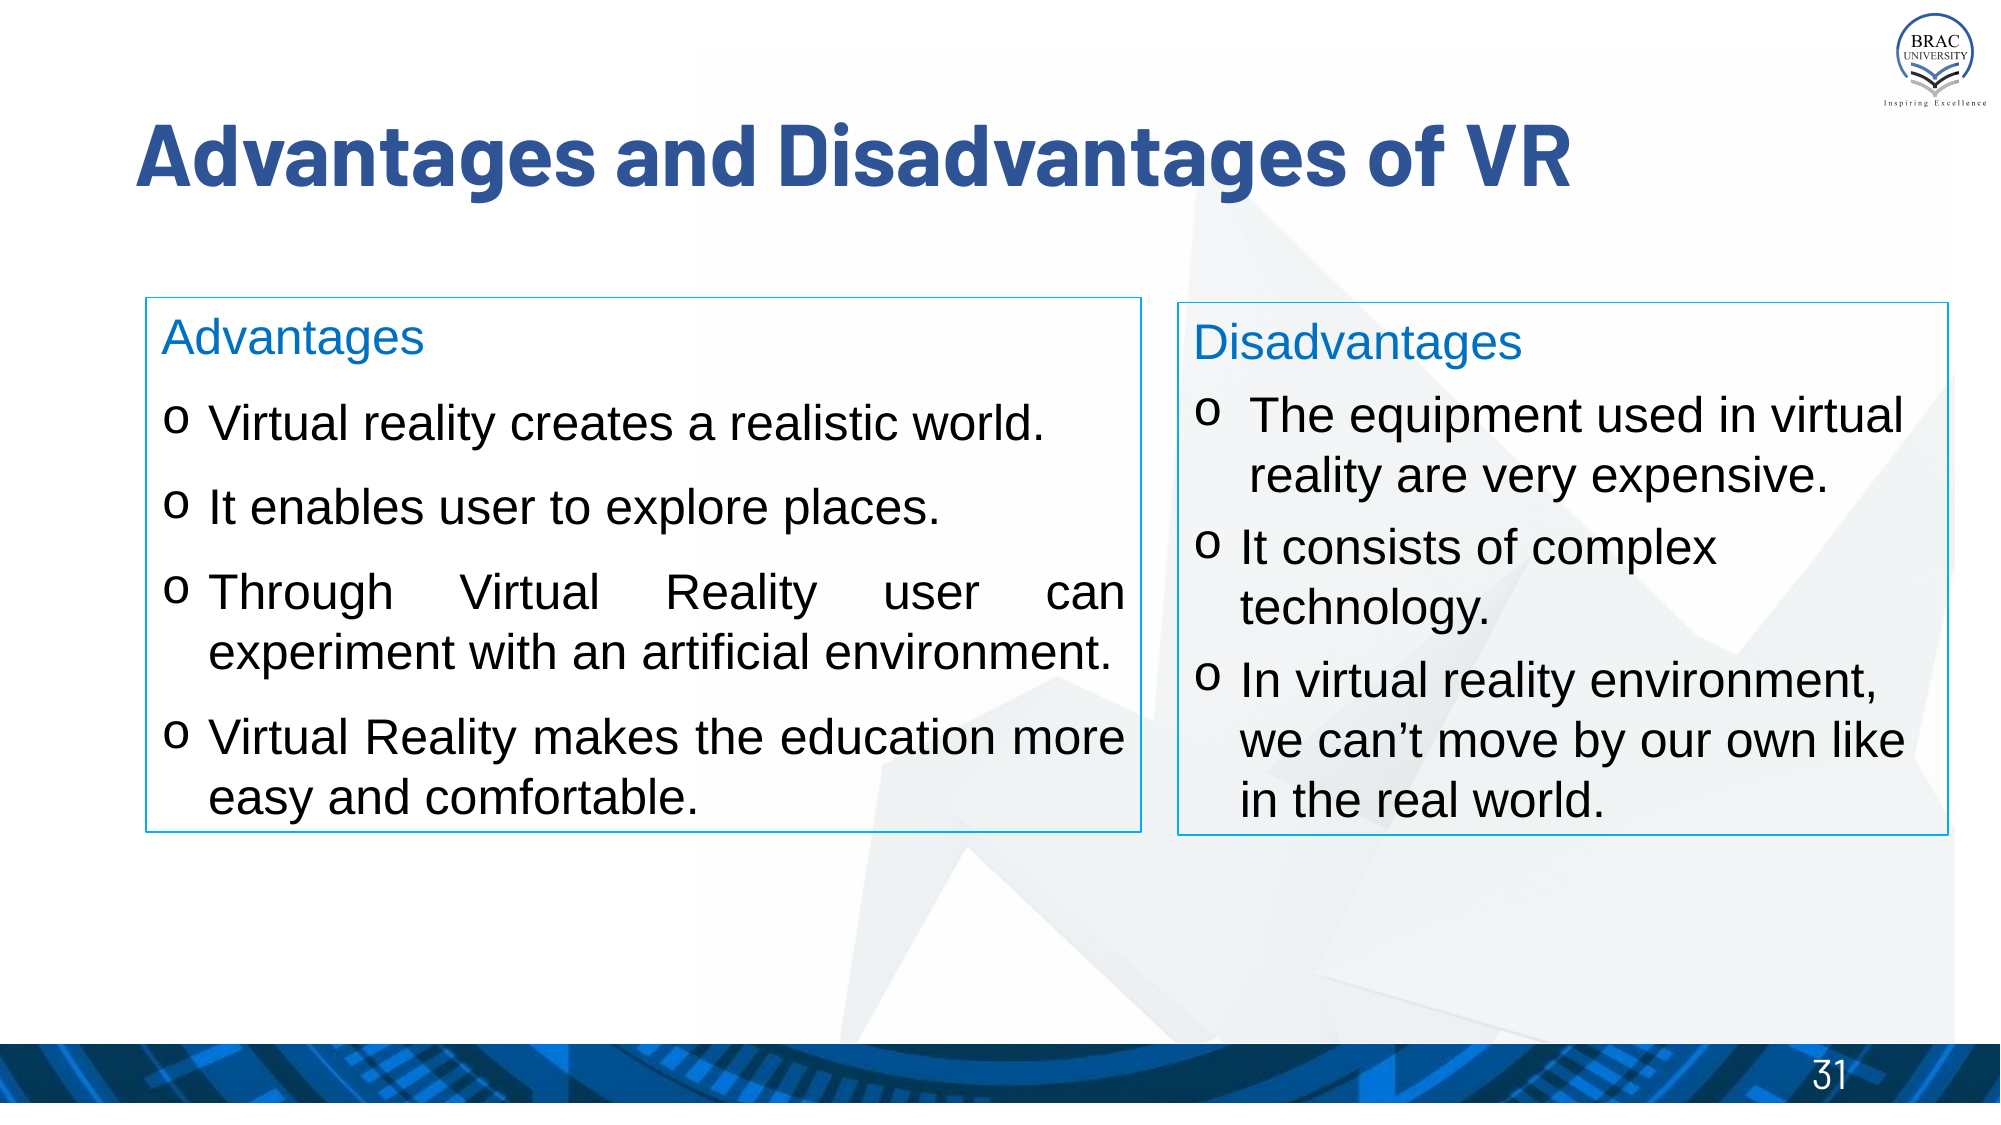

# Advantages and Disadvantages of VR
Advantages
Virtual reality creates a realistic world.
It enables user to explore places.
Through Virtual Reality user can experiment with an artificial environment.
Virtual Reality makes the education more easy and comfortable.
Disadvantages
The equipment used in virtual reality are very expensive.
It consists of complex technology.
In virtual reality environment, we can’t move by our own like in the real world.
31